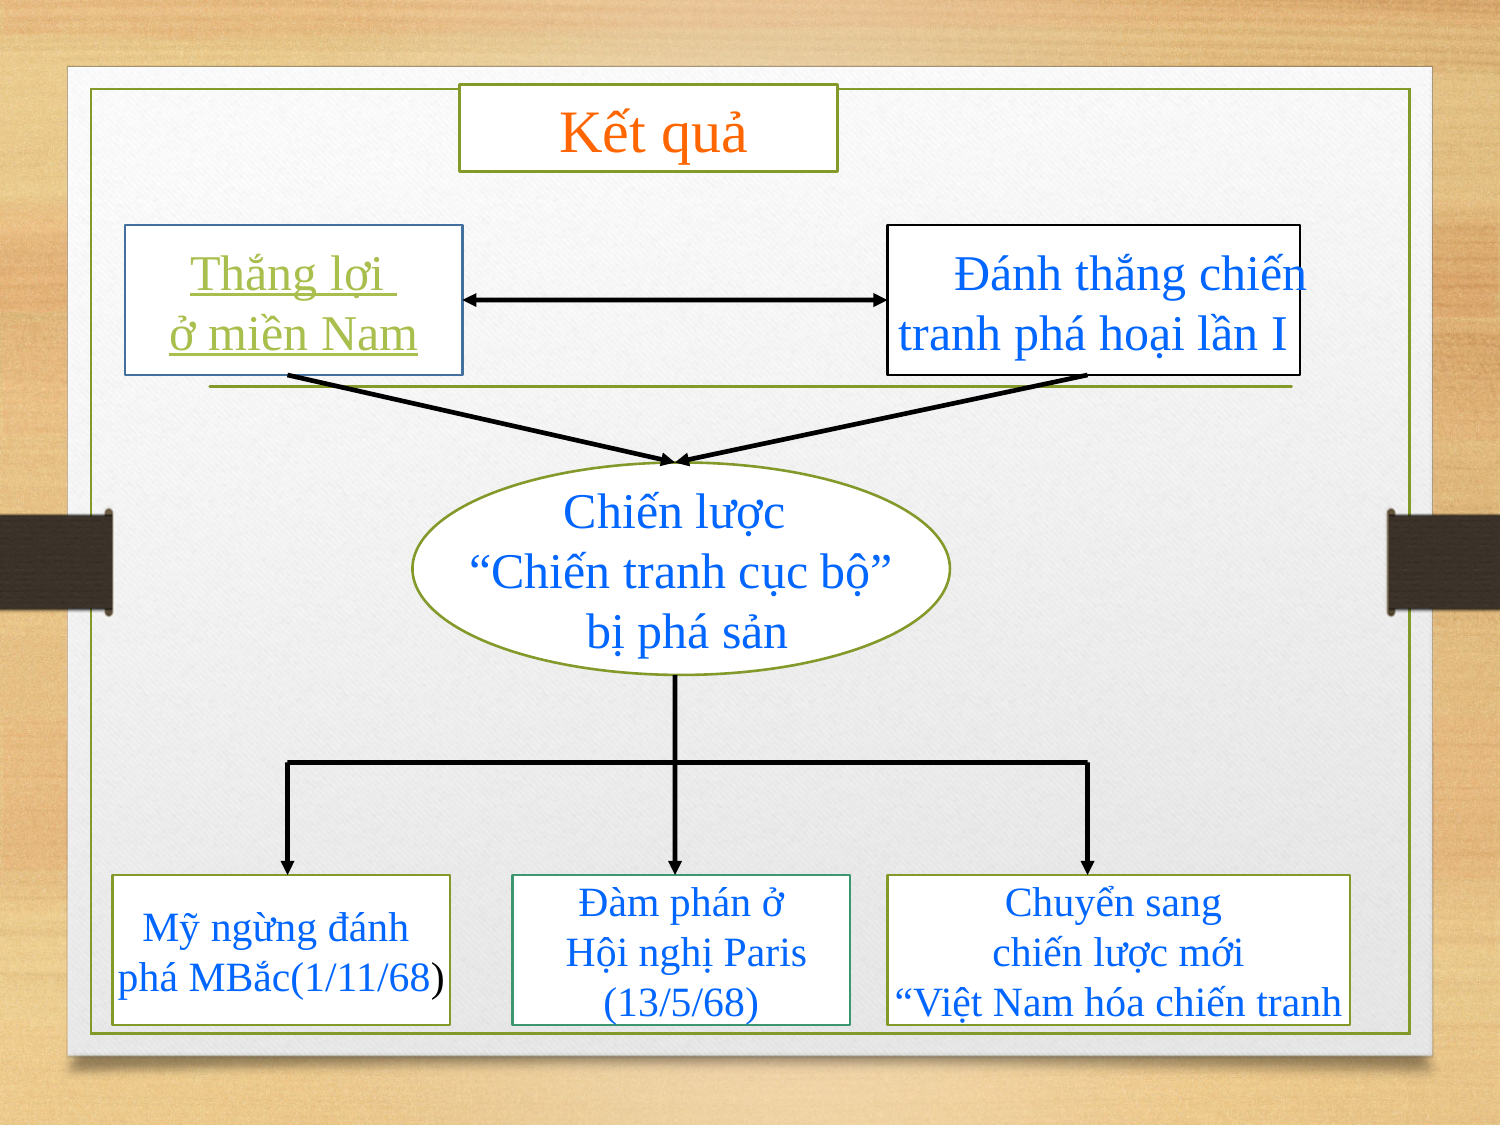

# Kết quả
Thắng lợi
ở miền Nam
       Đánh thắng chiến
tranh phá hoại lần I

Chiến lược
“Chiến tranh cục bộ”
 bị phá sản

Mỹ ngừng đánh
phá MBắc(1/11/68)
Đàm phán ở
 Hội nghị Paris
(13/5/68)
Chuyển sang
chiến lược mới
“Việt Nam hóa chiến tranh